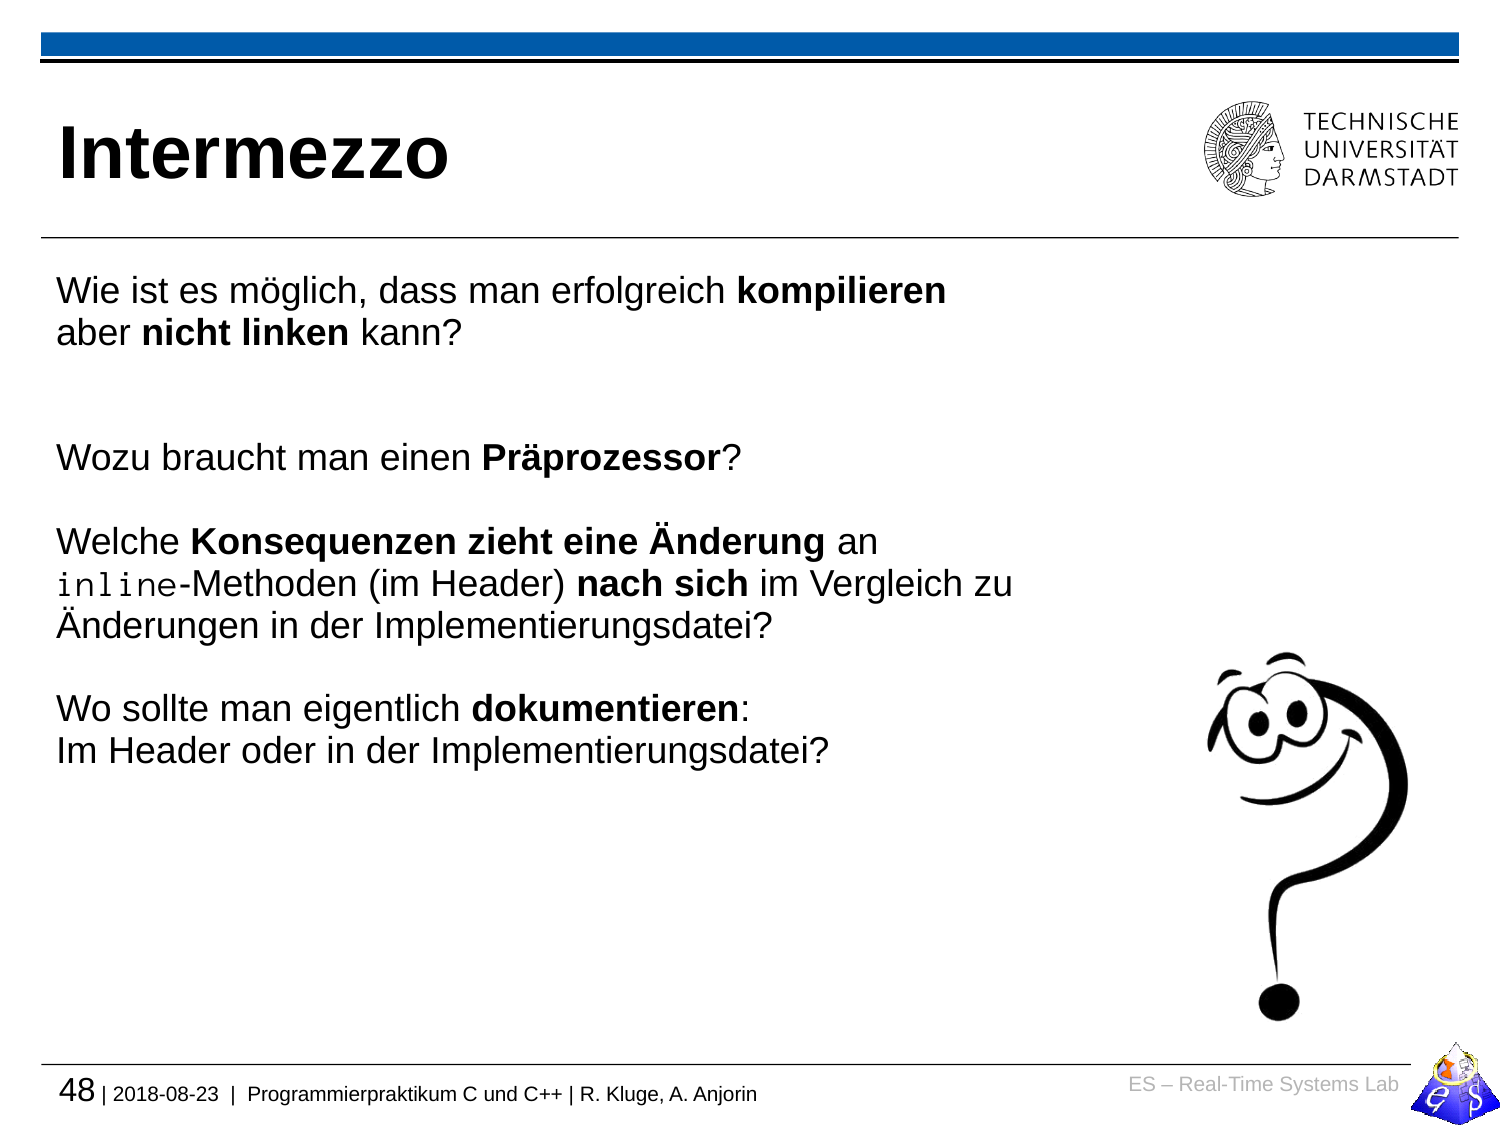

# Intermezzo
Wie ist es möglich, dass man erfolgreich kompilieren aber nicht linken kann?

Wozu braucht man einen Präprozessor?
Welche Konsequenzen zieht eine Änderung an inline-Methoden (im Header) nach sich im Vergleich zu Änderungen in der Implementierungsdatei?

Wo sollte man eigentlich dokumentieren:
Im Header oder in der Implementierungsdatei?